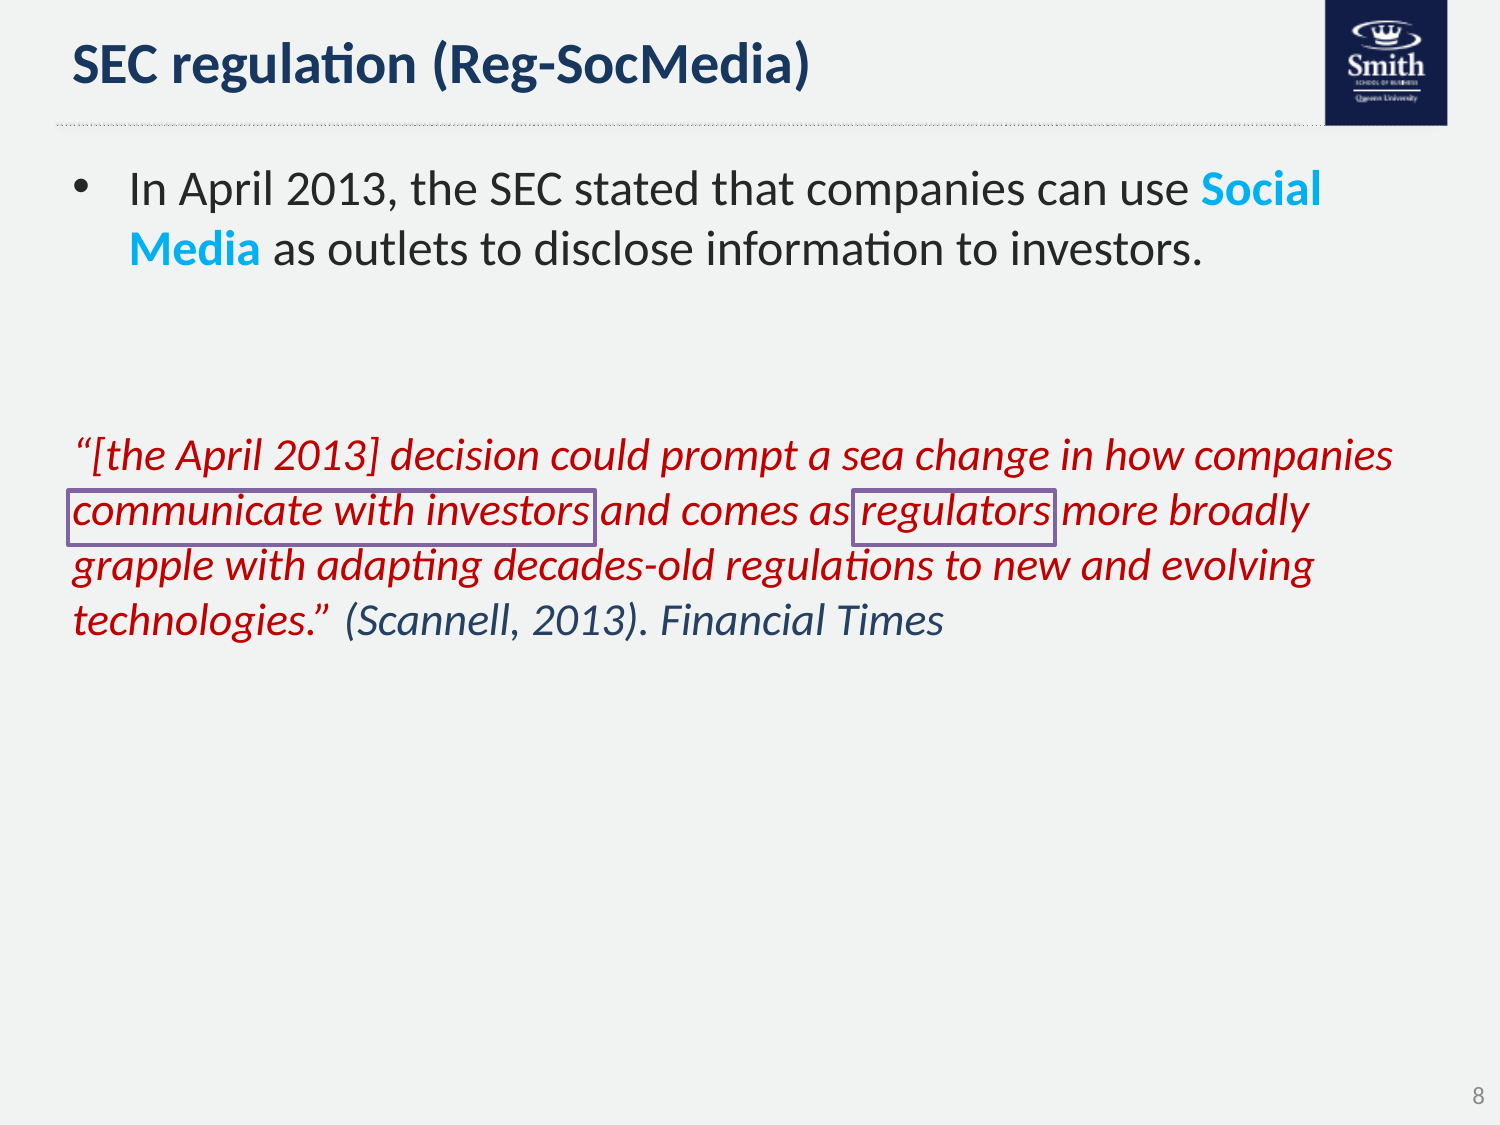

# SEC regulation (Reg-SocMedia)

In April 2013, the SEC stated that companies can use Social Media as outlets to disclose information to investors.

“[the April 2013] decision could prompt a sea change in how companies communicate with investors and comes as regulators more broadly grapple with adapting decades-old regulations to new and evolving technologies.” (Scannell, 2013). Financial Times